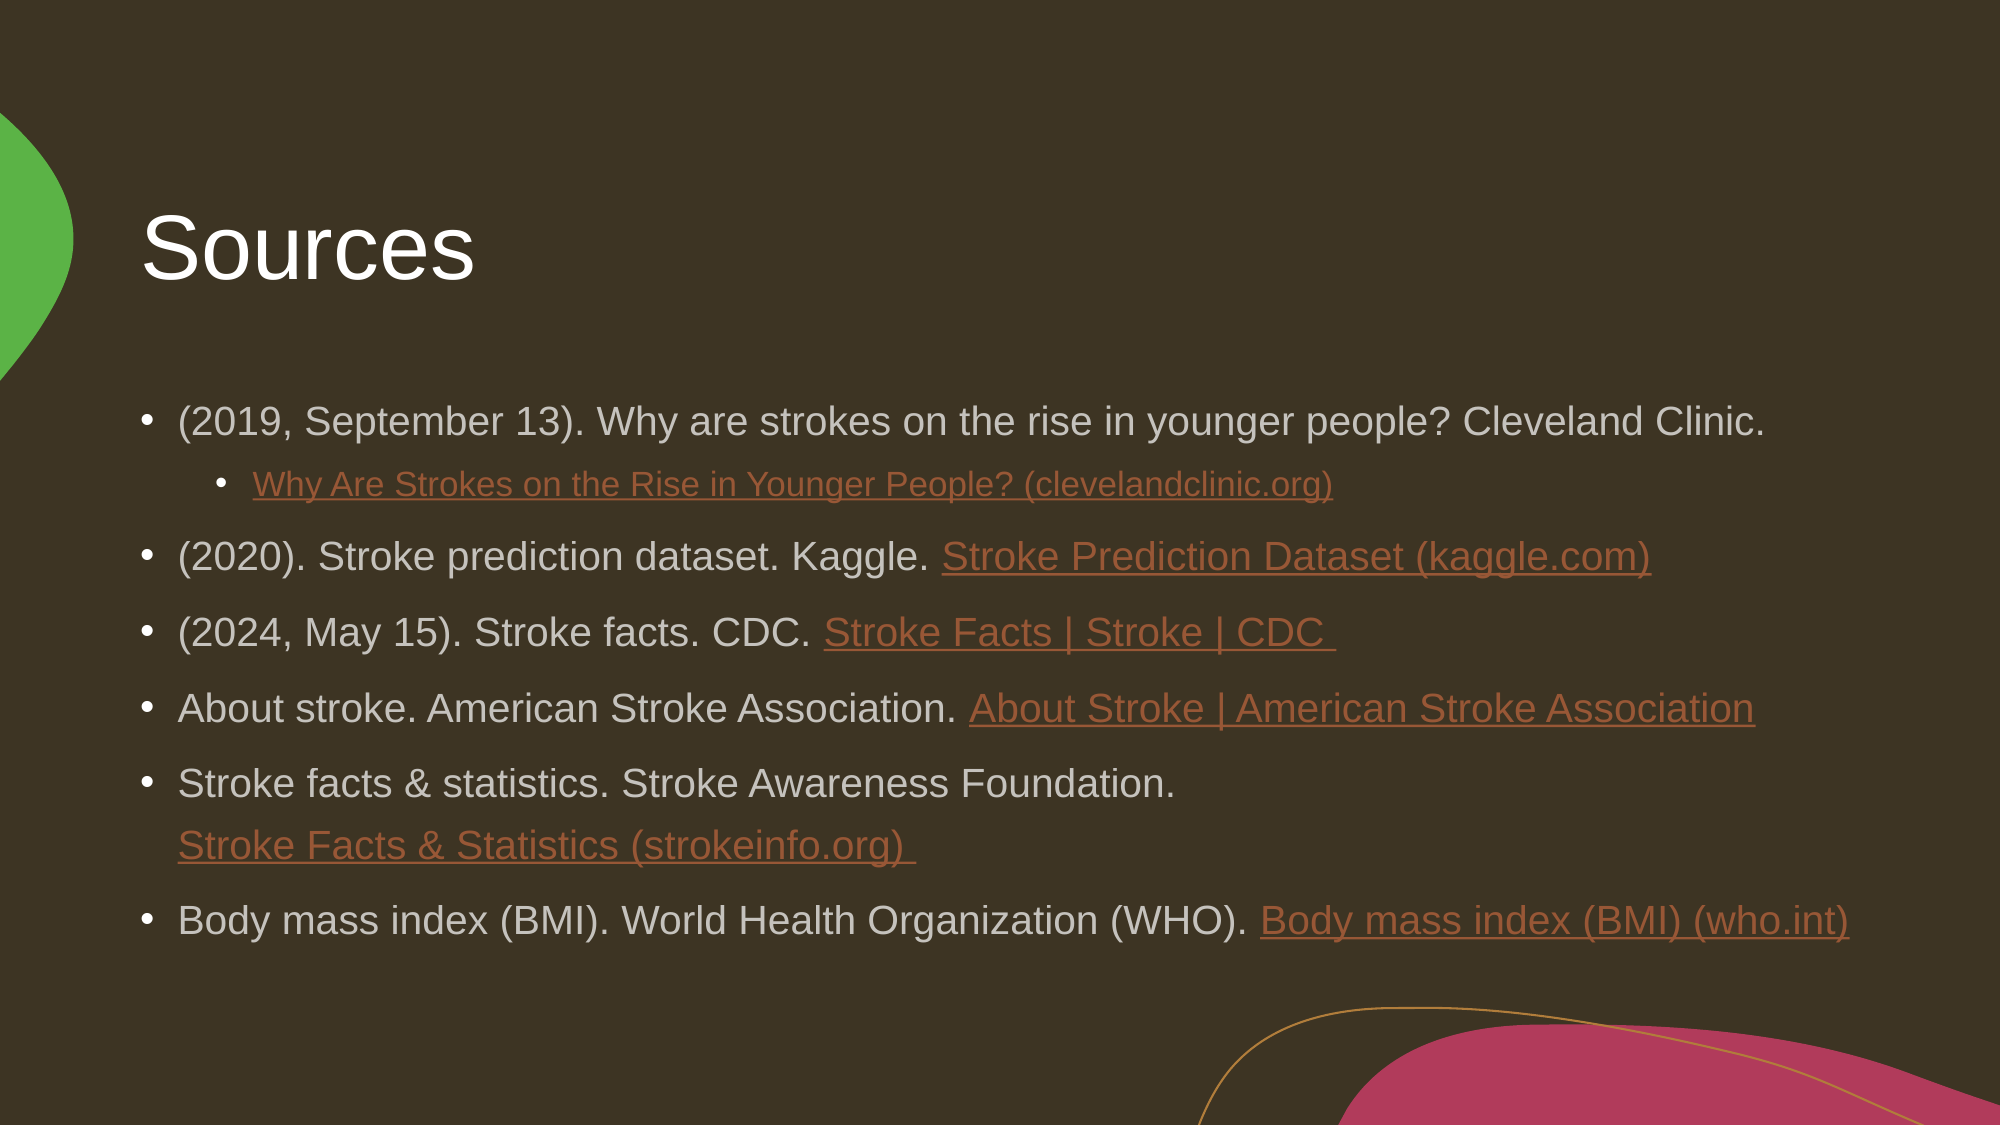

# Sources
(2019, September 13). Why are strokes on the rise in younger people? Cleveland Clinic.
Why Are Strokes on the Rise in Younger People? (clevelandclinic.org)
(2020). Stroke prediction dataset. Kaggle. Stroke Prediction Dataset (kaggle.com)
(2024, May 15). Stroke facts. CDC. Stroke Facts | Stroke | CDC
About stroke. American Stroke Association. About Stroke | American Stroke Association
Stroke facts & statistics. Stroke Awareness Foundation. Stroke Facts & Statistics (strokeinfo.org)
Body mass index (BMI). World Health Organization (WHO). Body mass index (BMI) (who.int)